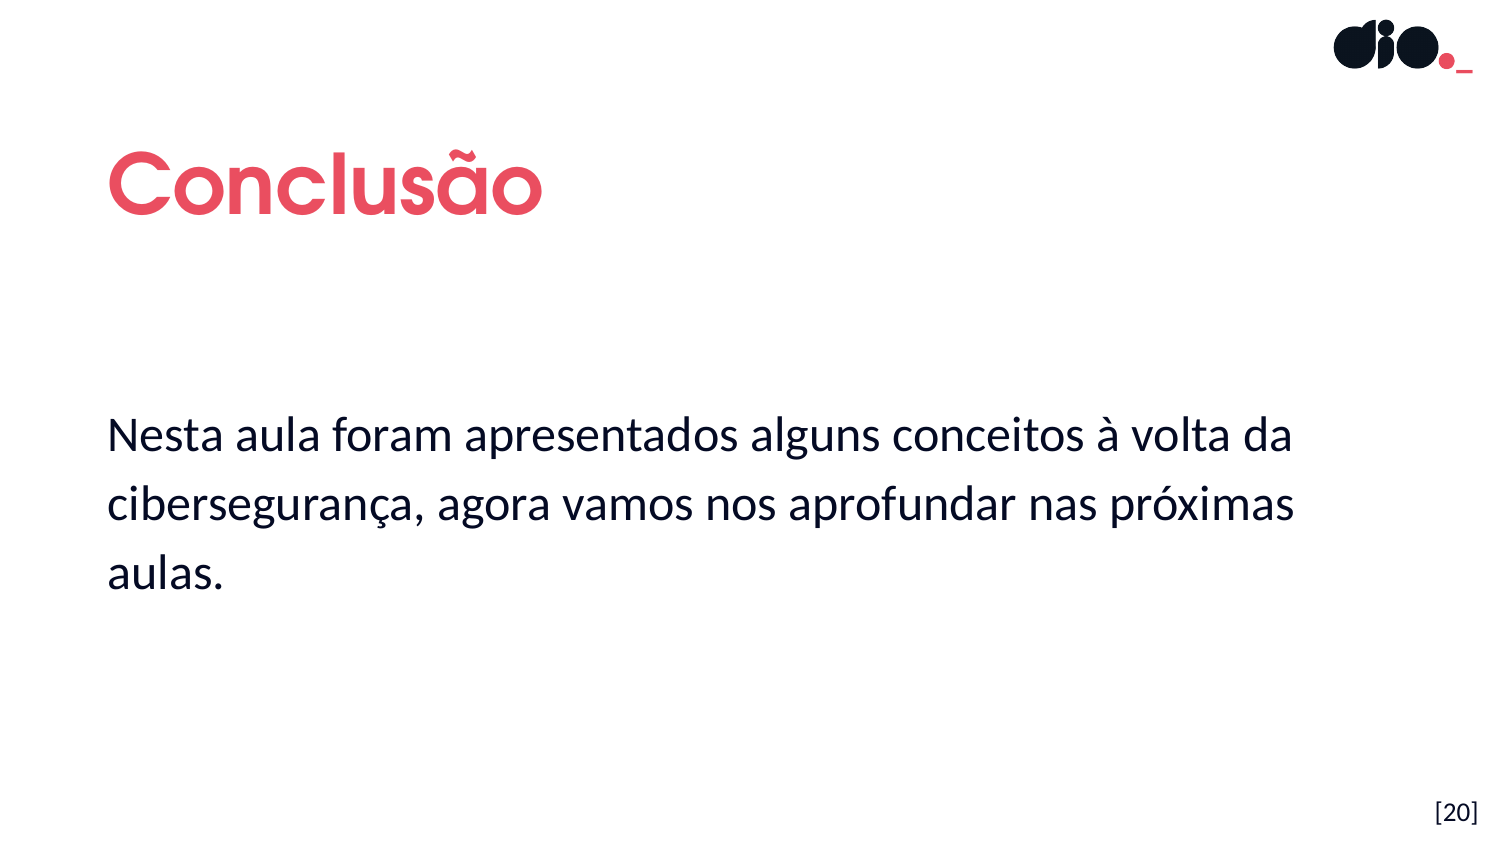

Conclusão
Nesta aula foram apresentados alguns conceitos à volta da cibersegurança, agora vamos nos aprofundar nas próximas aulas.
[20]